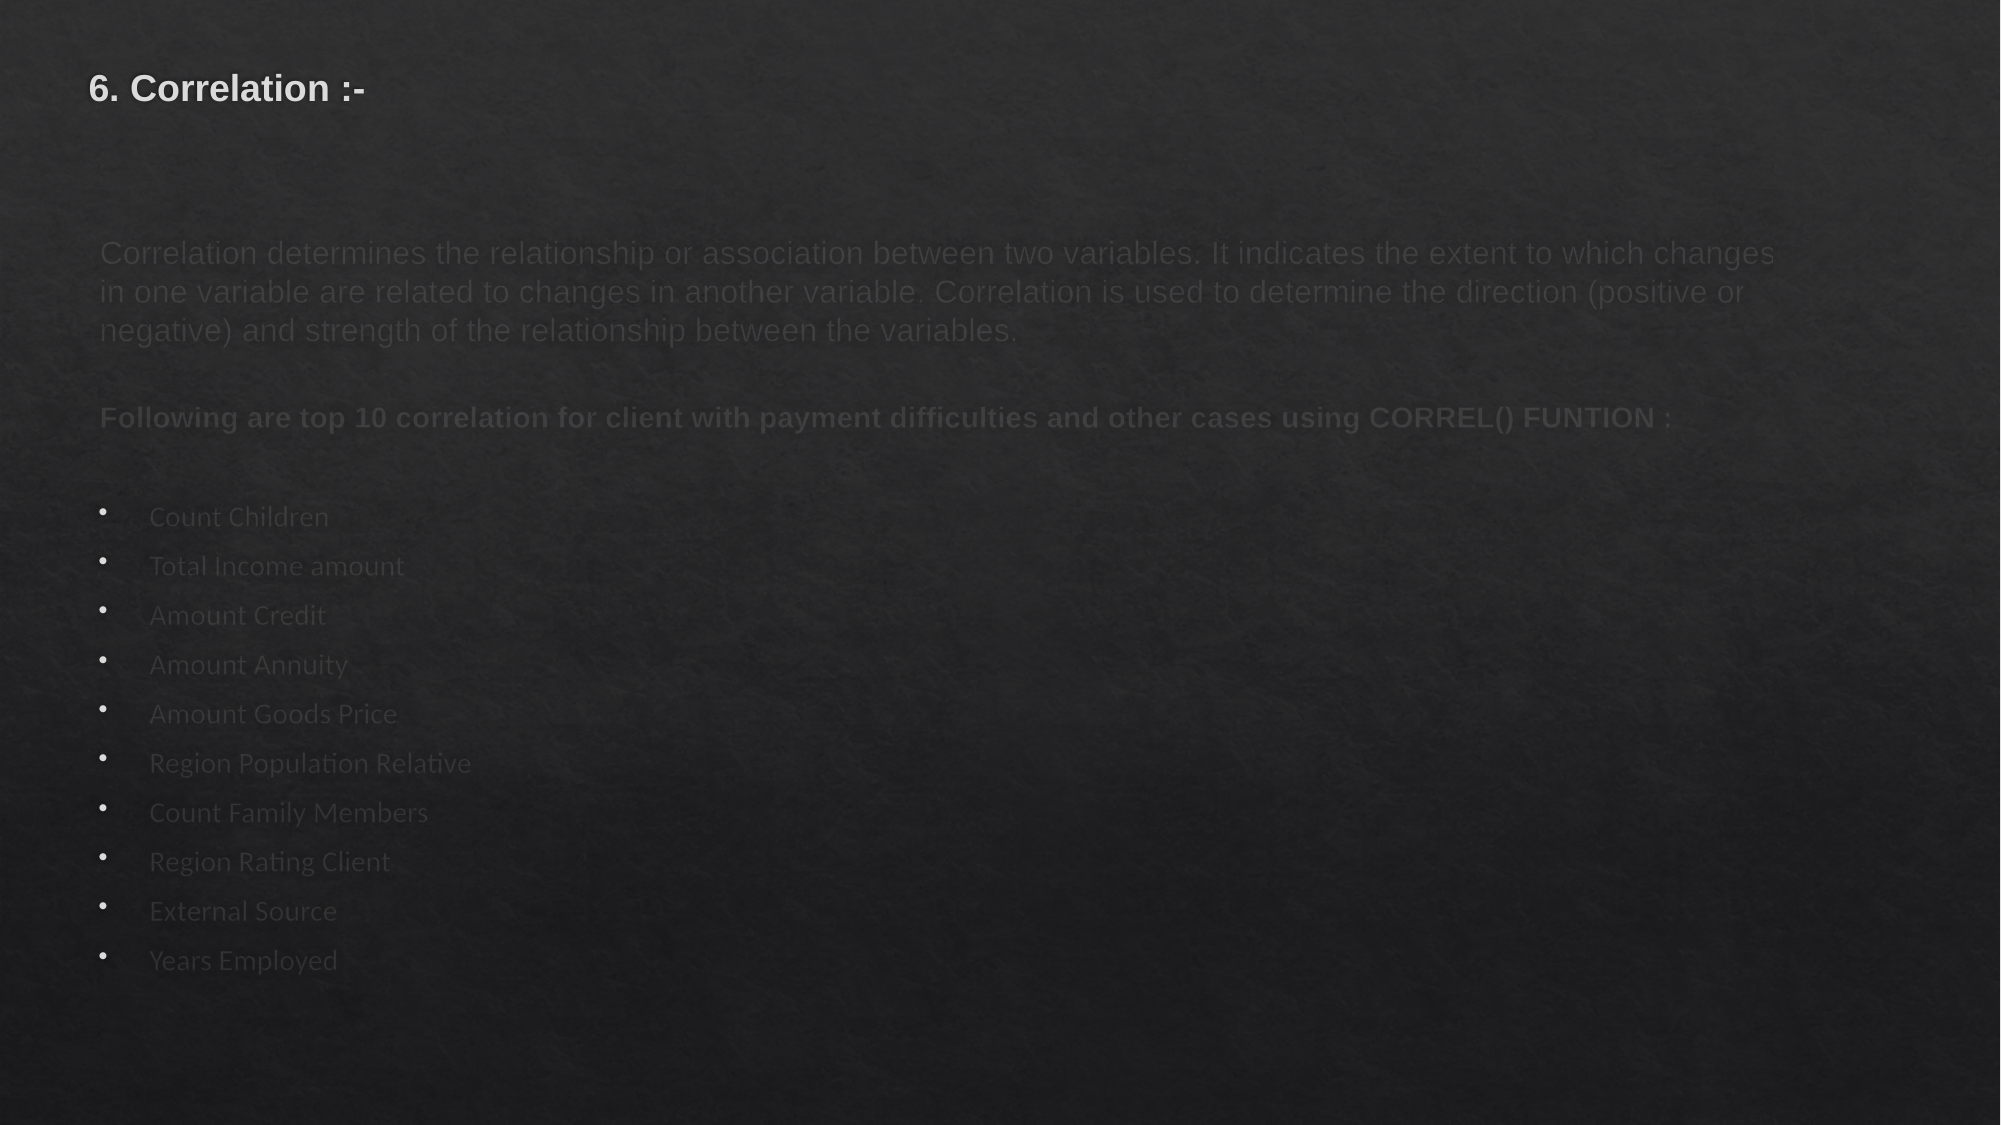

# 6. Correlation :-
Correlation determines the relationship or association between two variables. It indicates the extent to which changes in one variable are related to changes in another variable. Correlation is used to determine the direction (positive or negative) and strength of the relationship between the variables.

Following are top 10 correlation for client with payment difficulties and other cases using CORREL() FUNTION :

Count Children
Total Income amount
Amount Credit
Amount Annuity
Amount Goods Price
Region Population Relative
Count Family Members
Region Rating Client
External Source
Years Employed